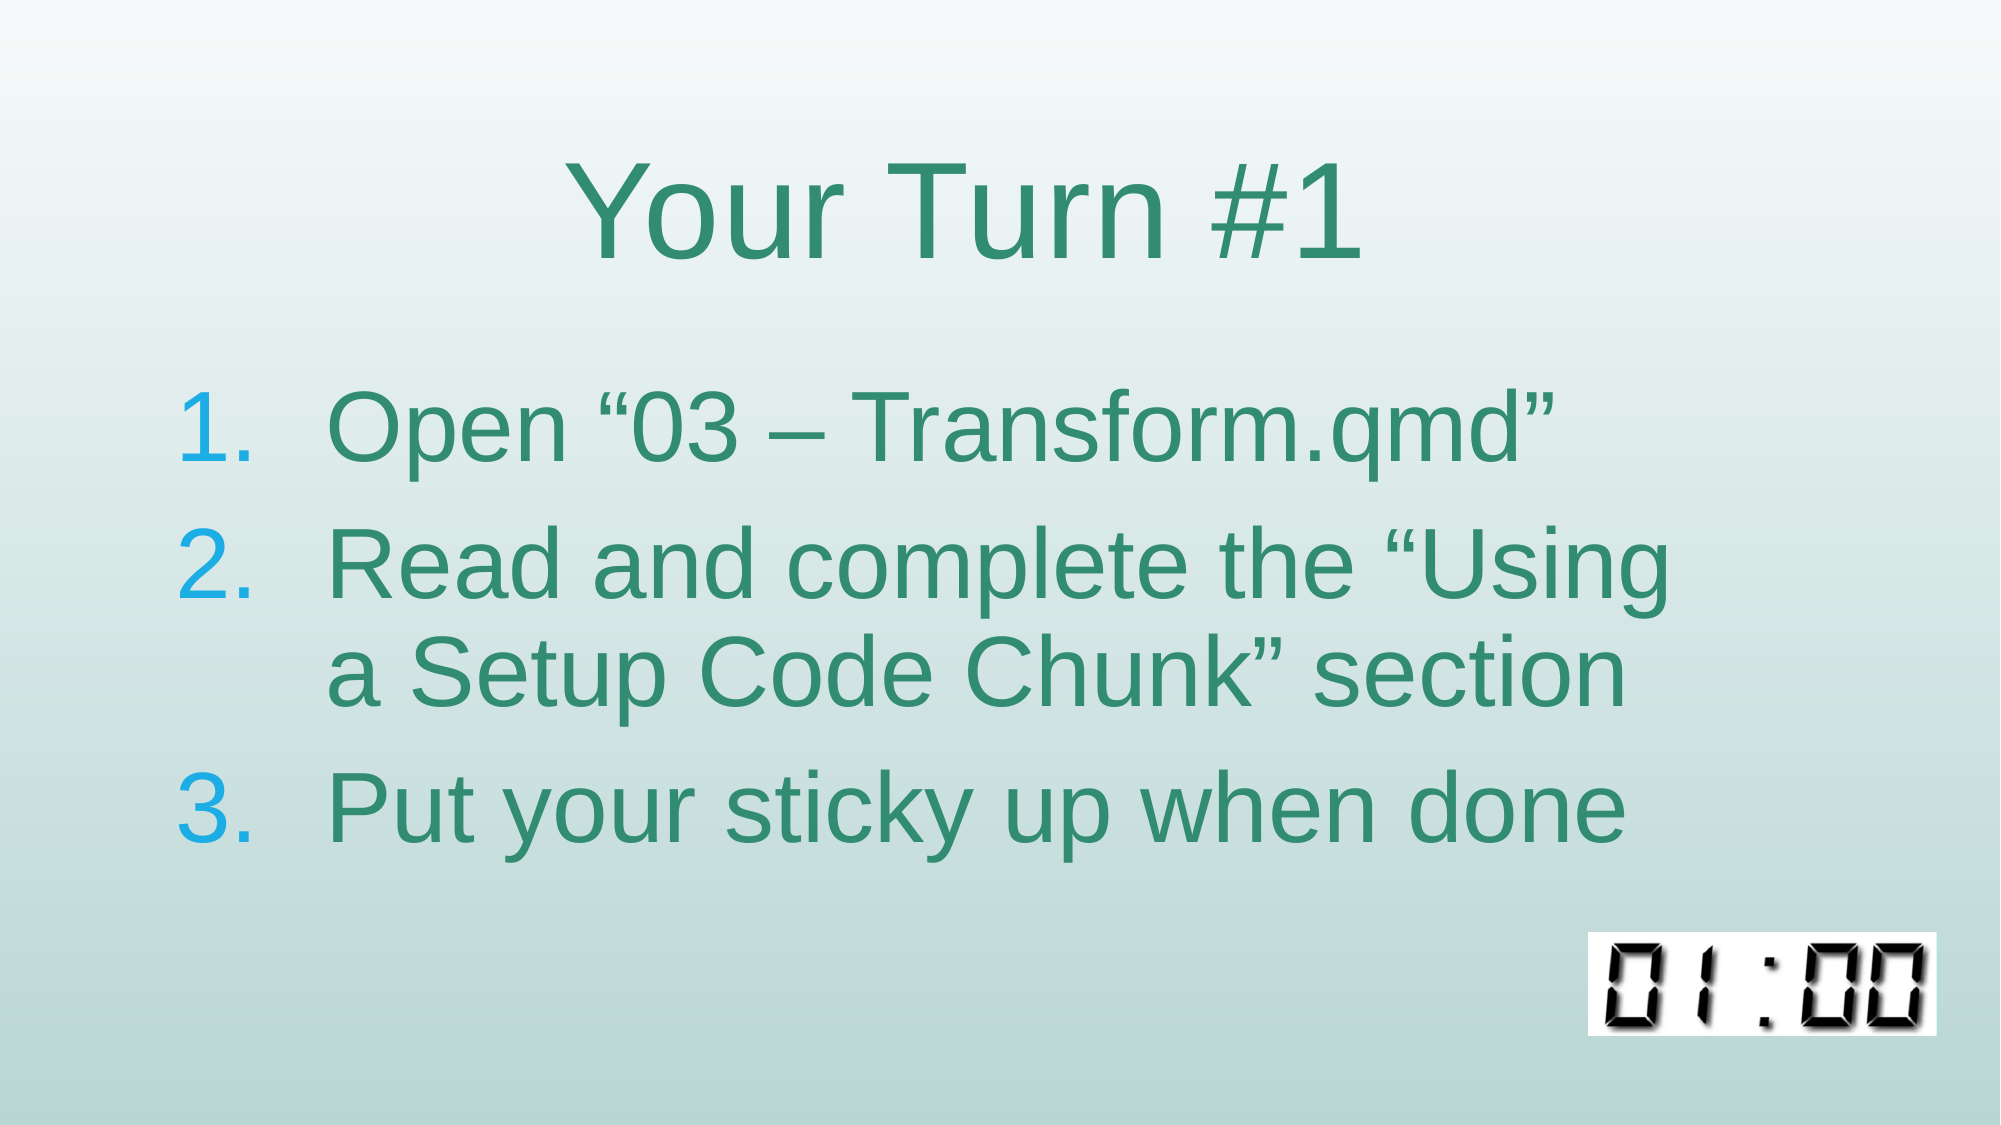

# Your Turn #1
Open “03 – Transform.qmd”
Read and complete the “Using a Setup Code Chunk” section
Put your sticky up when done